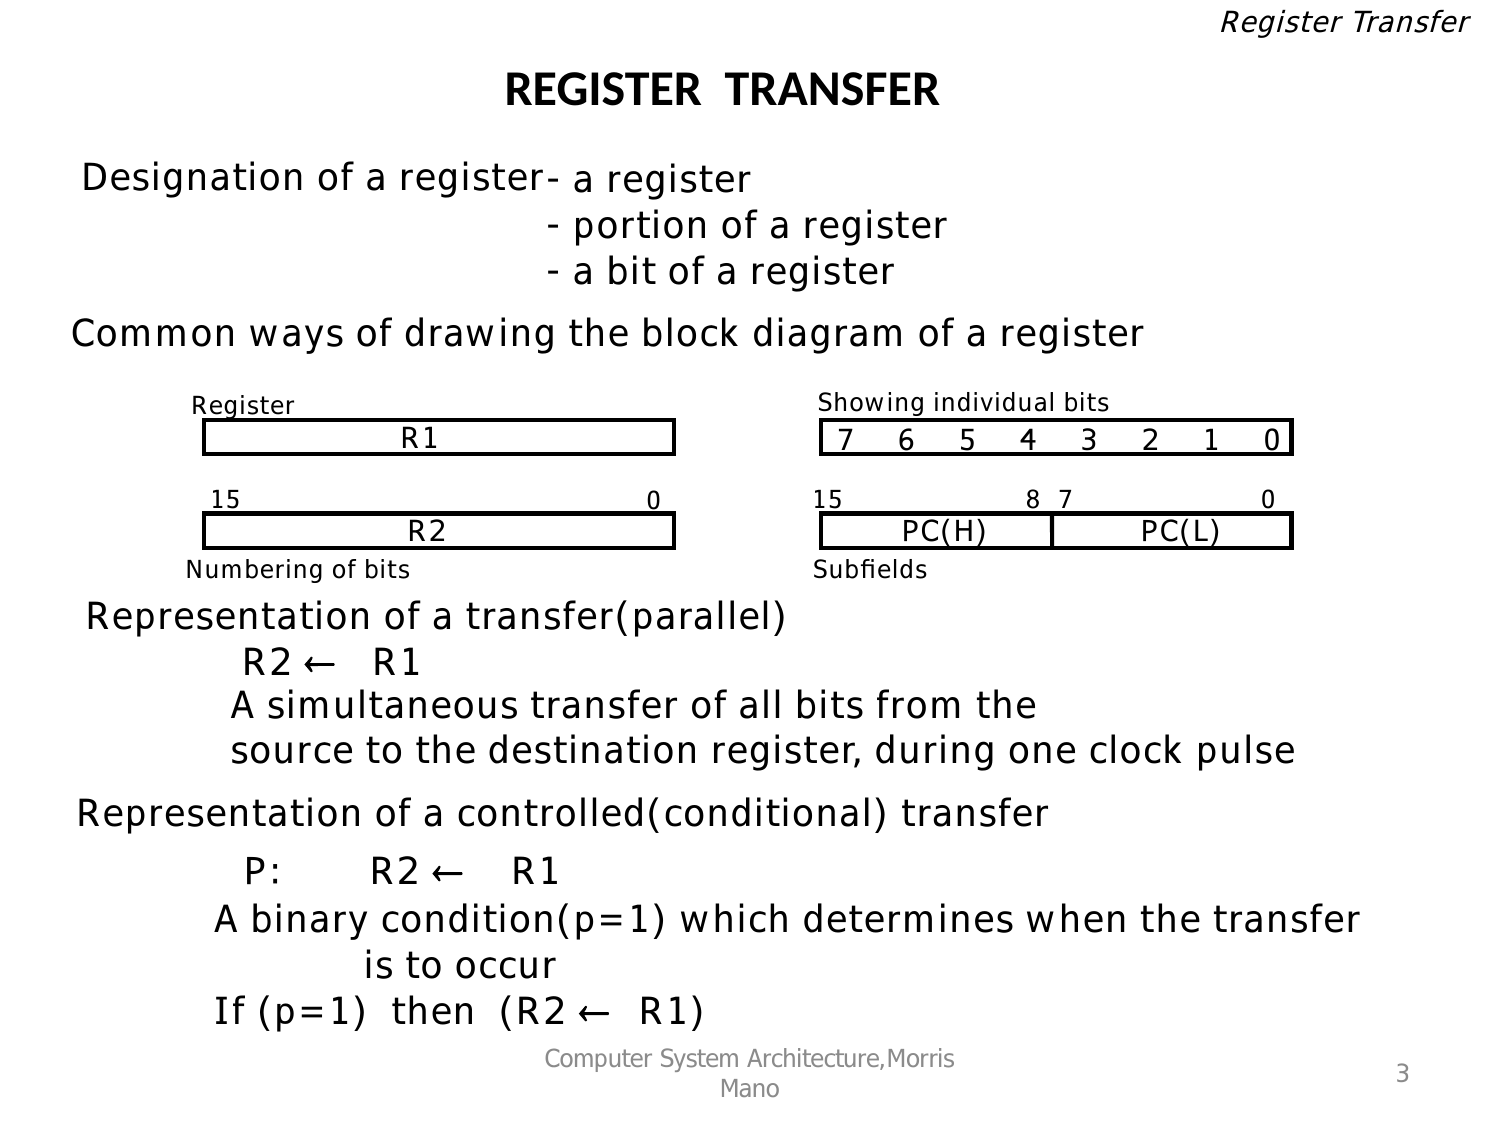

Register Transfer
# REGISTER  TRANSFER
  - a register
  - portion of a register
  - a bit of a register

Designation of a register
Common ways of drawing the block diagram of a register
Showing individual bits
 Register
R1

7     6     5     4     3     2     1     0
15
15
8
7
0
0
R2
PC(H)
PC(L)

Numbering of bits
Subfields
  Representation of a transfer(parallel)
R2 ←  R1
  A simultaneous transfer of all bits from the
  source to the destination register, during one clock pulse

Representation of a controlled(conditional) transfer

P:        R2 ←   R1
A binary condition(p=1) which determines when the transfer
	is to occur
If (p=1)  then  (R2 ←  R1)
Computer System Architecture,Morris Mano
3